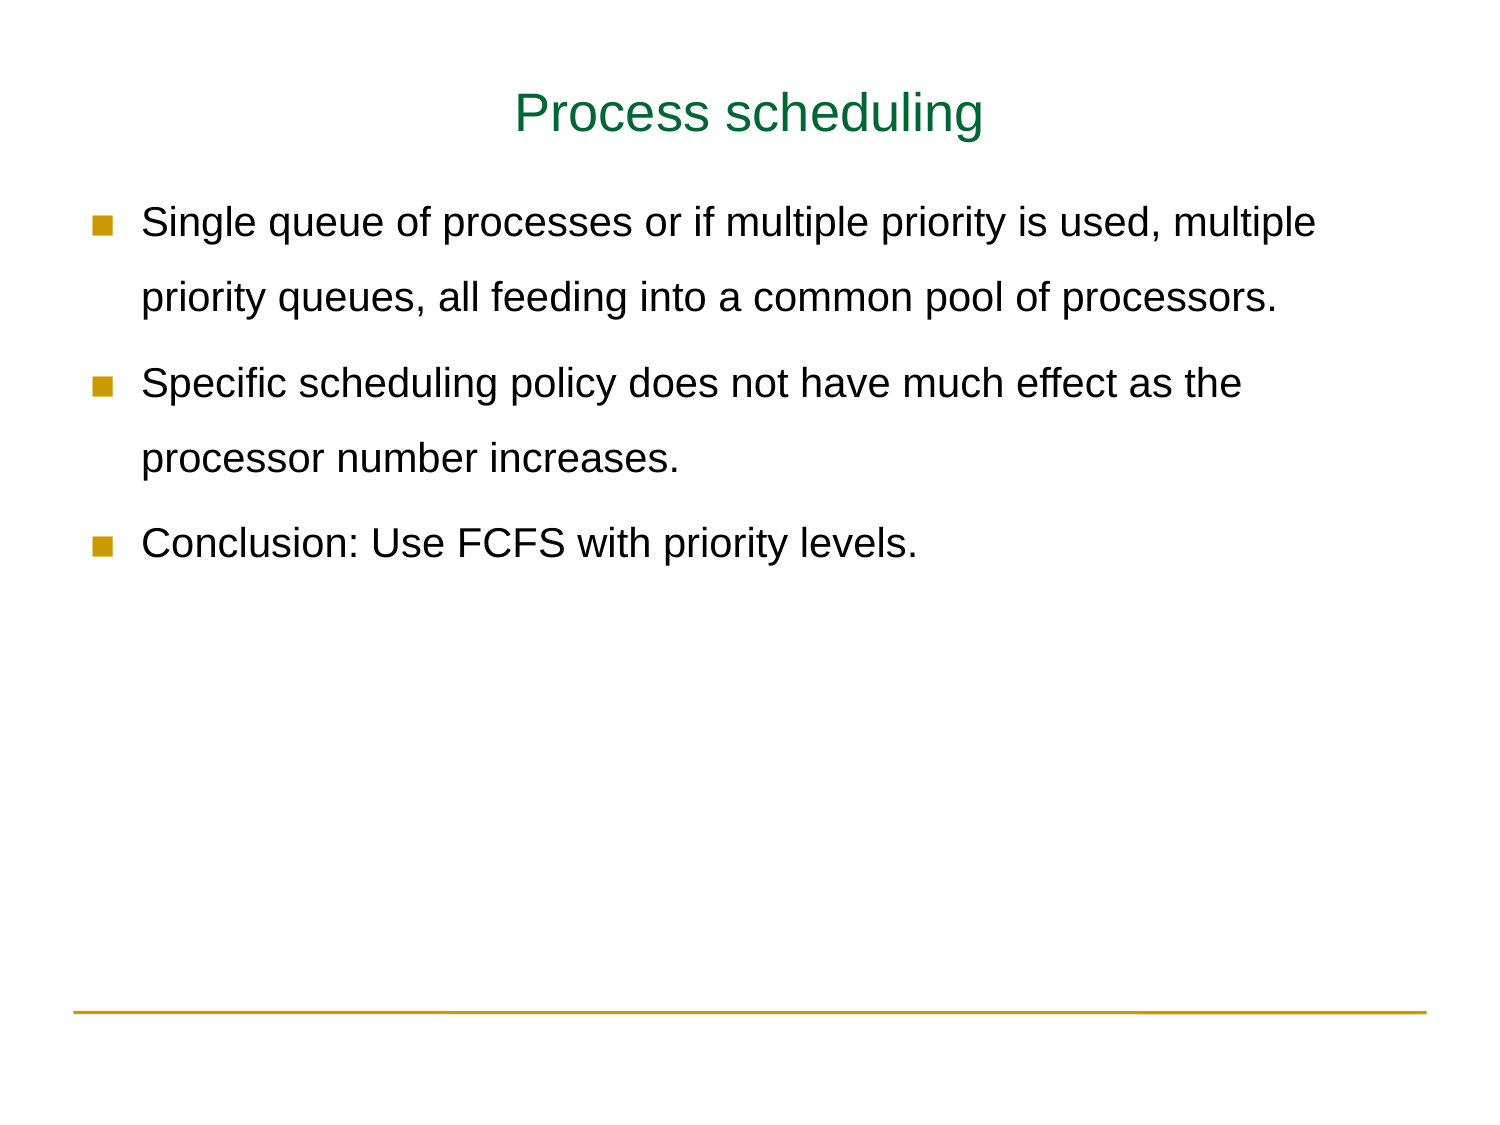

Process scheduling
Single queue of processes or if multiple priority is used, multiple priority queues, all feeding into a common pool of processors.
Specific scheduling policy does not have much effect as the processor number increases.
Conclusion: Use FCFS with priority levels.